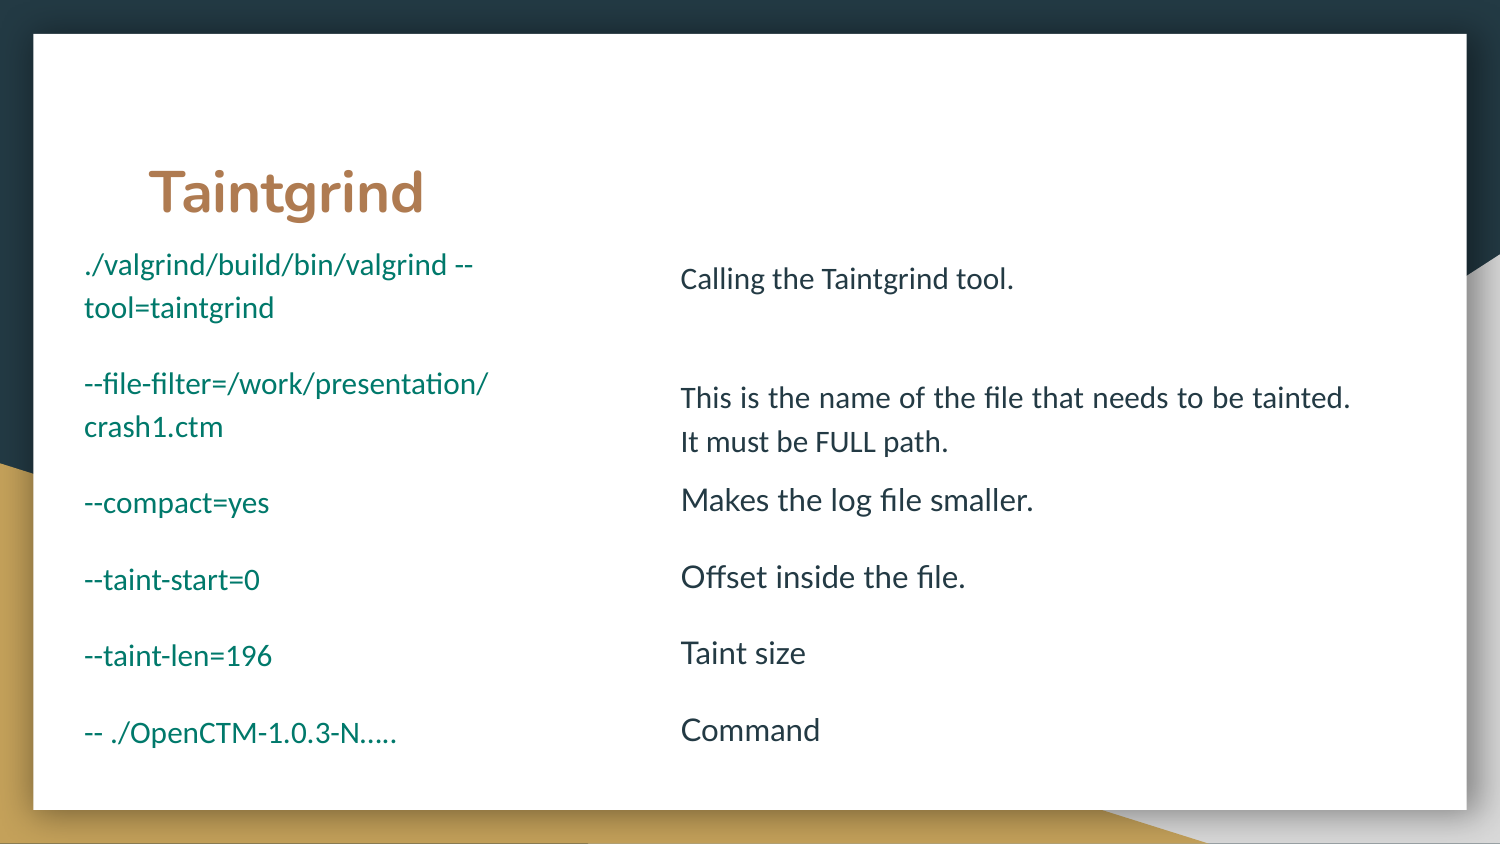

# Taintgrind
./valgrind/build/bin/valgrind --tool=taintgrind
--file-filter=/work/presentation/crash1.ctm
--compact=yes
--taint-start=0
--taint-len=196
-- ./OpenCTM-1.0.3-N…..
Calling the Taintgrind tool.
This is the name of the file that needs to be tainted. It must be FULL path.

Makes the log file smaller.
Offset inside the file.
Taint size
Command